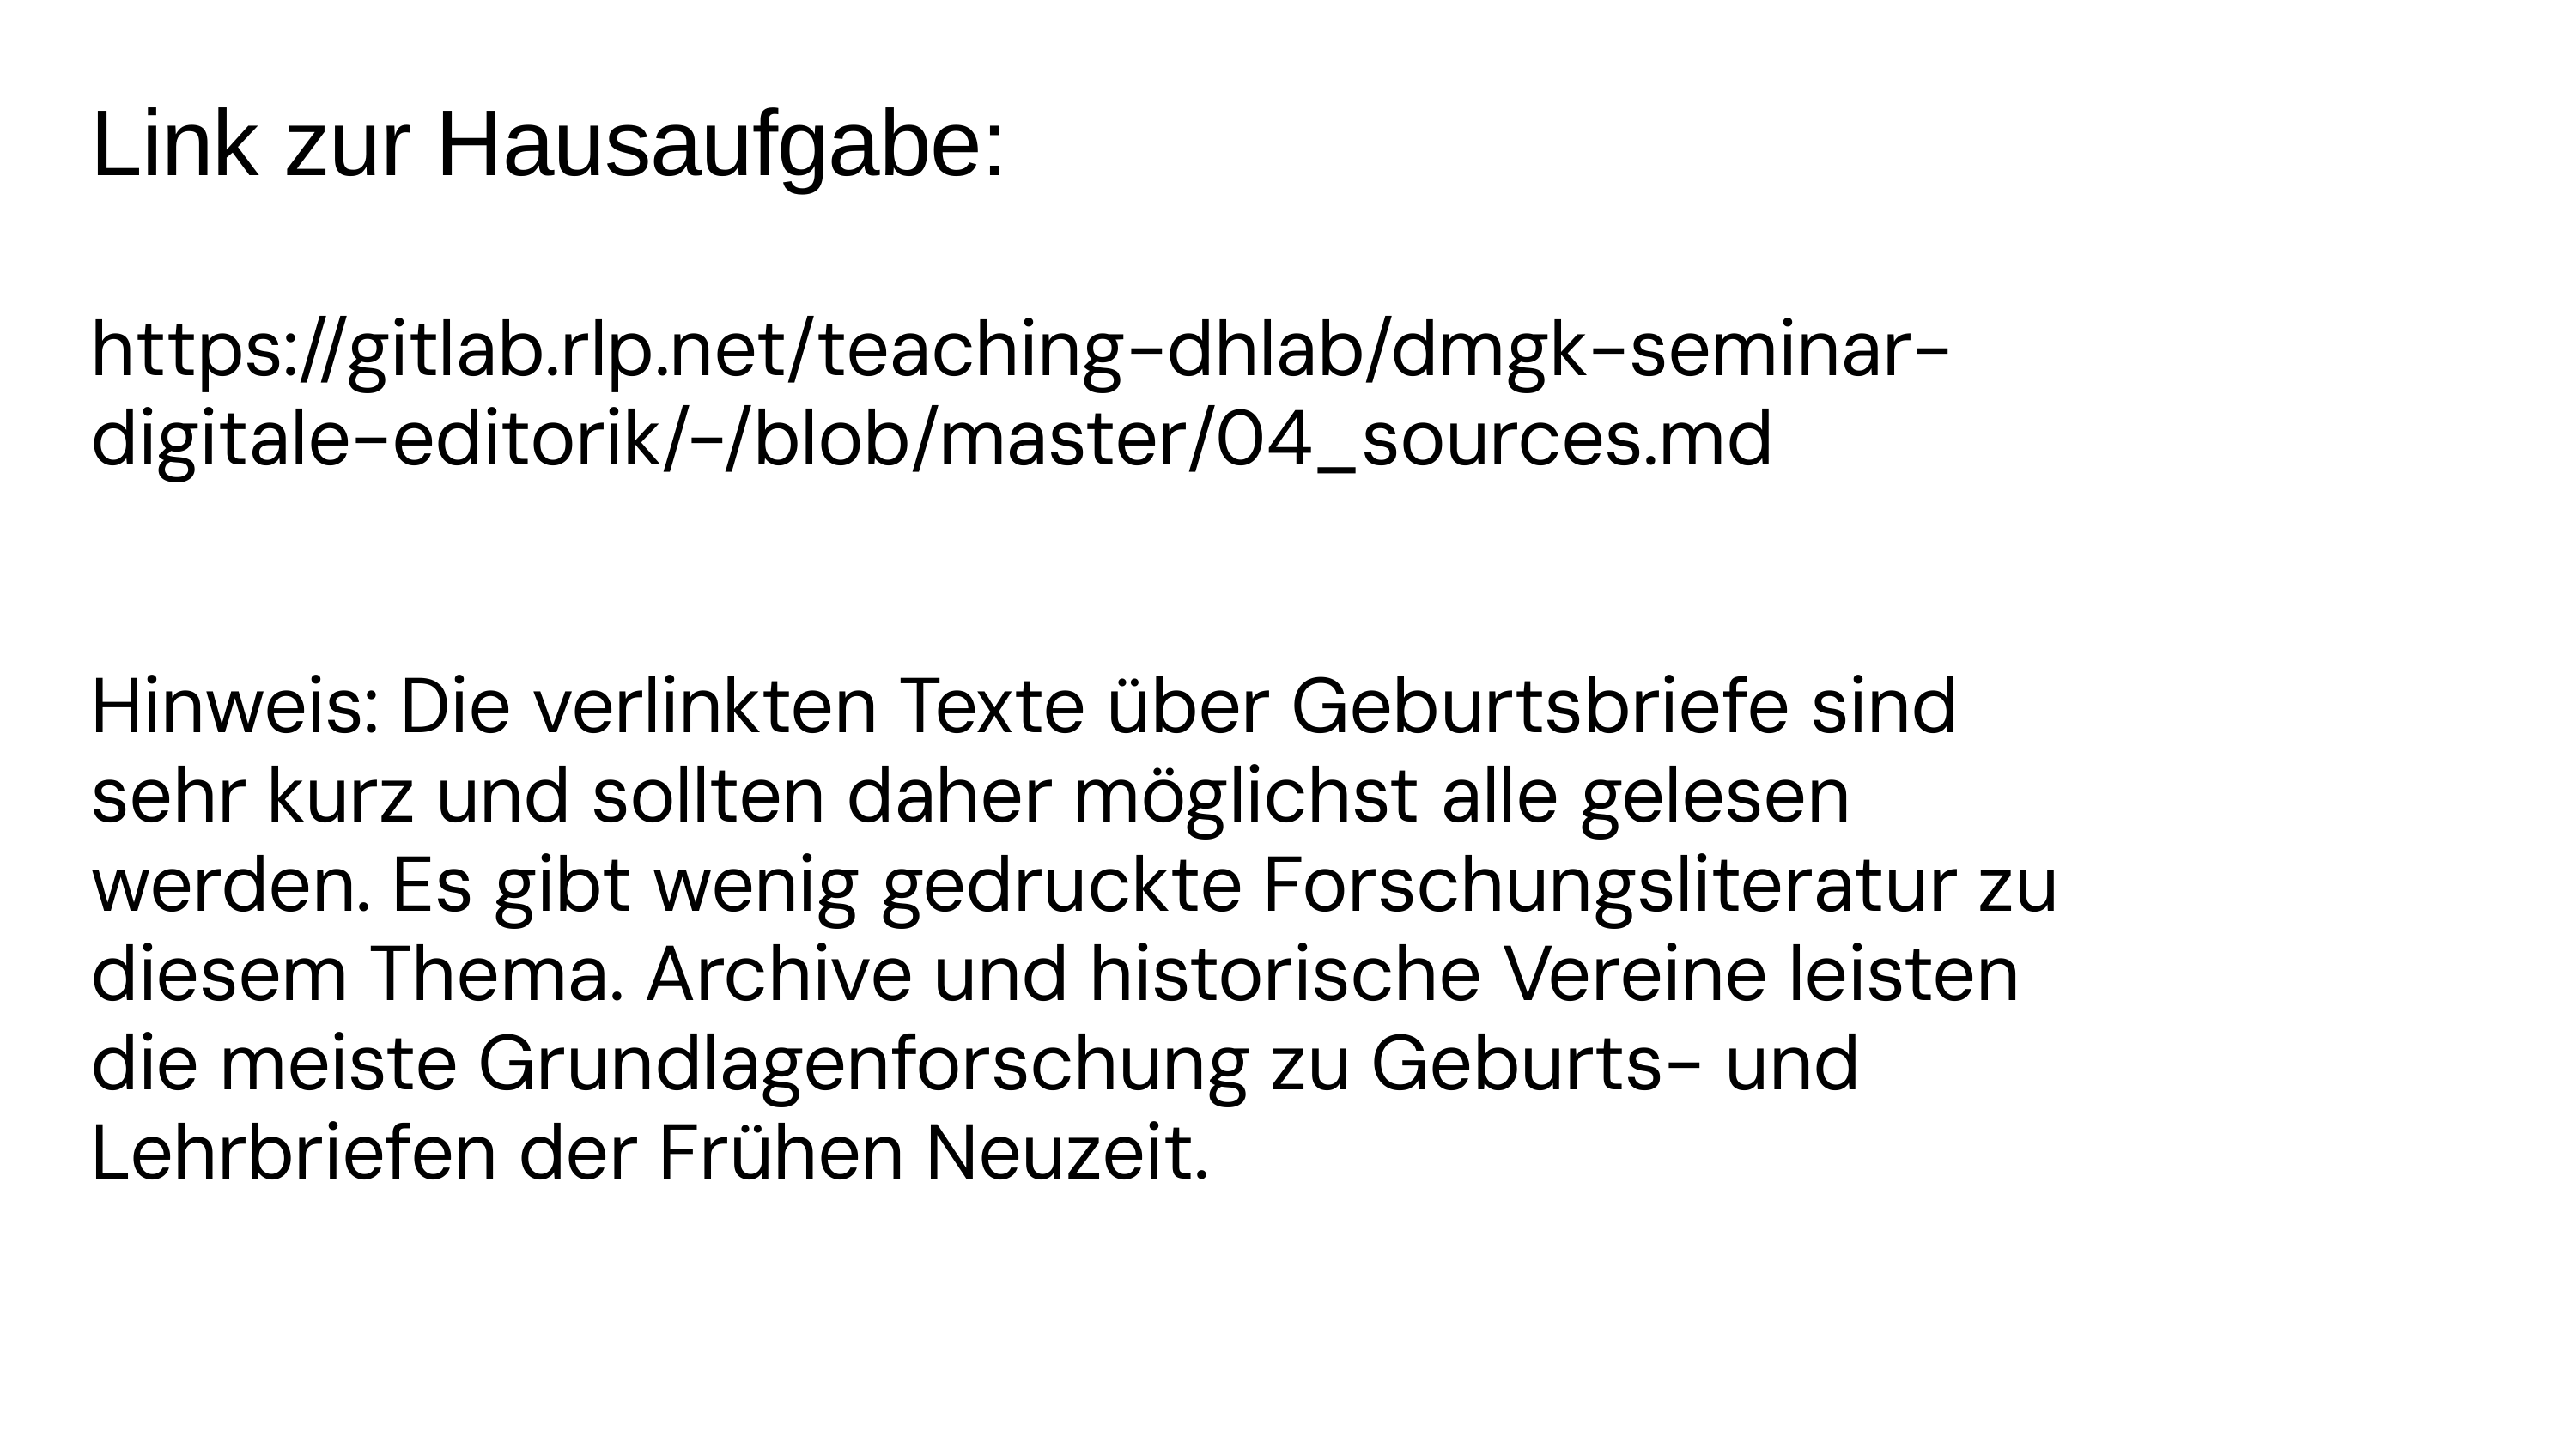

Link zur Hausaufgabe:

https://gitlab.rlp.net/teaching-dhlab/dmgk-seminar-digitale-editorik/-/blob/master/04_sources.md

Hinweis: Die verlinkten Texte über Geburtsbriefe sind sehr kurz und sollten daher möglichst alle gelesen werden. Es gibt wenig gedruckte Forschungsliteratur zu diesem Thema. Archive und historische Vereine leisten die meiste Grundlagenforschung zu Geburts- und Lehrbriefen der Frühen Neuzeit.